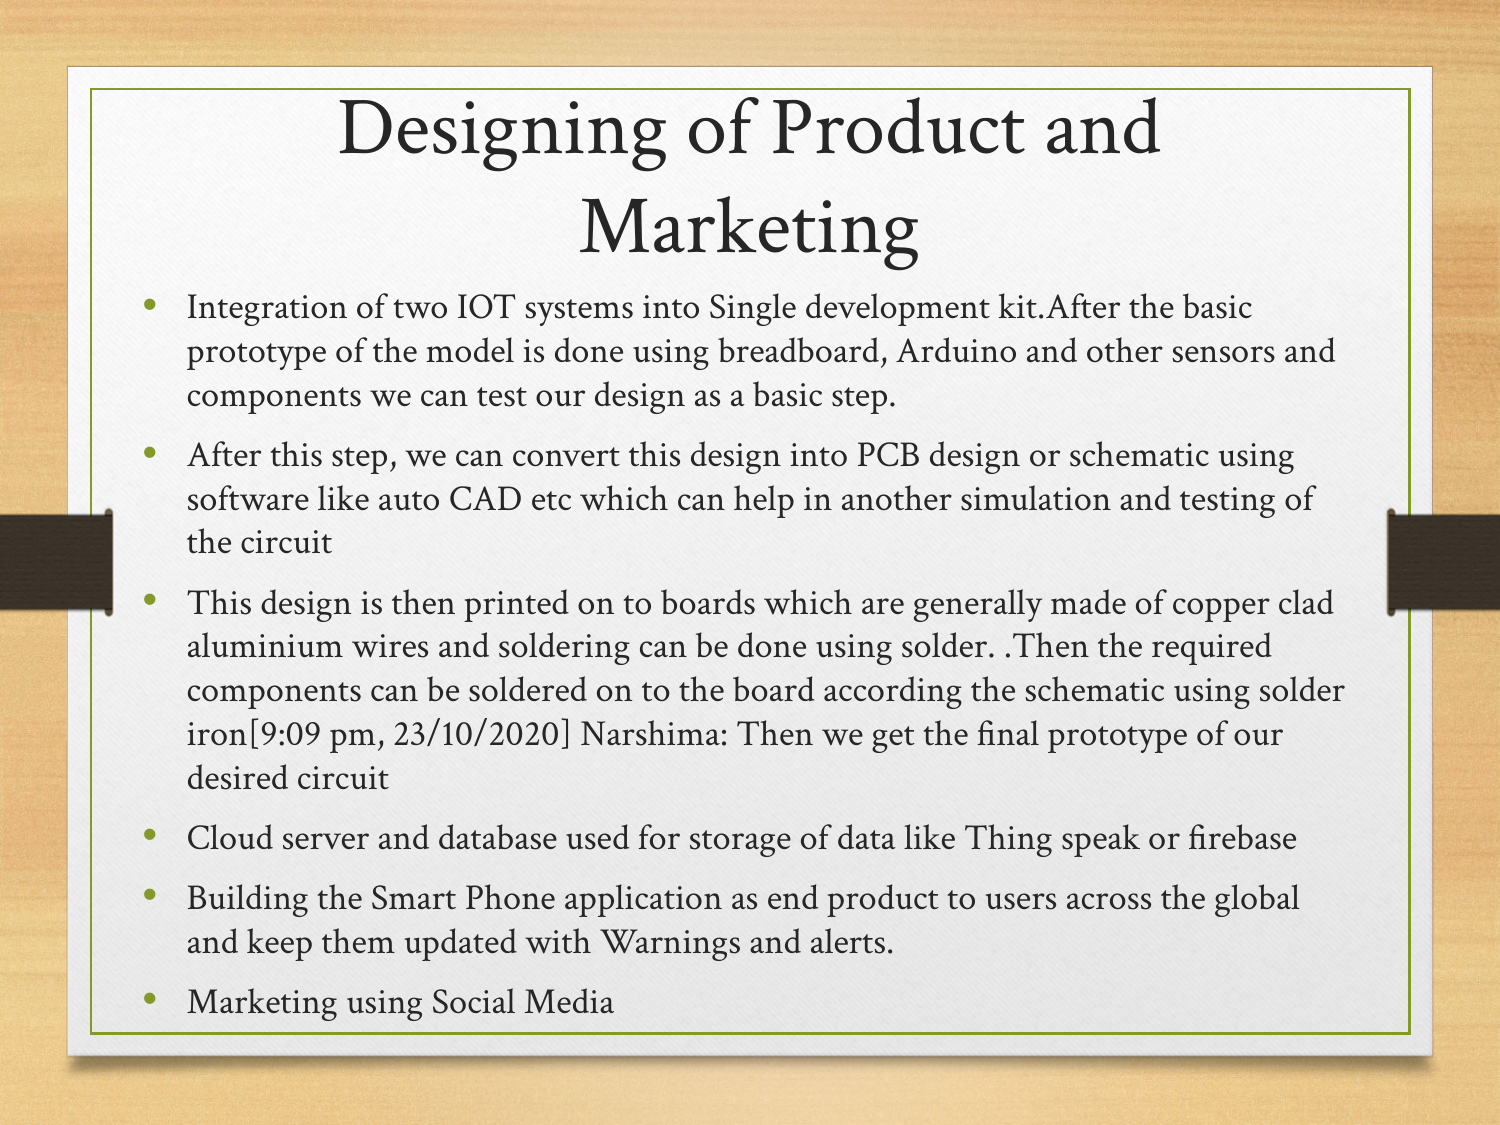

Designing of Product and Marketing
Integration of two IOT systems into Single development kit.After the basic prototype of the model is done using breadboard, Arduino and other sensors and components we can test our design as a basic step.
After this step, we can convert this design into PCB design or schematic using software like auto CAD etc which can help in another simulation and testing of the circuit
This design is then printed on to boards which are generally made of copper clad aluminium wires and soldering can be done using solder. .Then the required components can be soldered on to the board according the schematic using solder iron[9:09 pm, 23/10/2020] Narshima: Then we get the final prototype of our desired circuit
Cloud server and database used for storage of data like Thing speak or firebase
Building the Smart Phone application as end product to users across the global and keep them updated with Warnings and alerts.
Marketing using Social Media